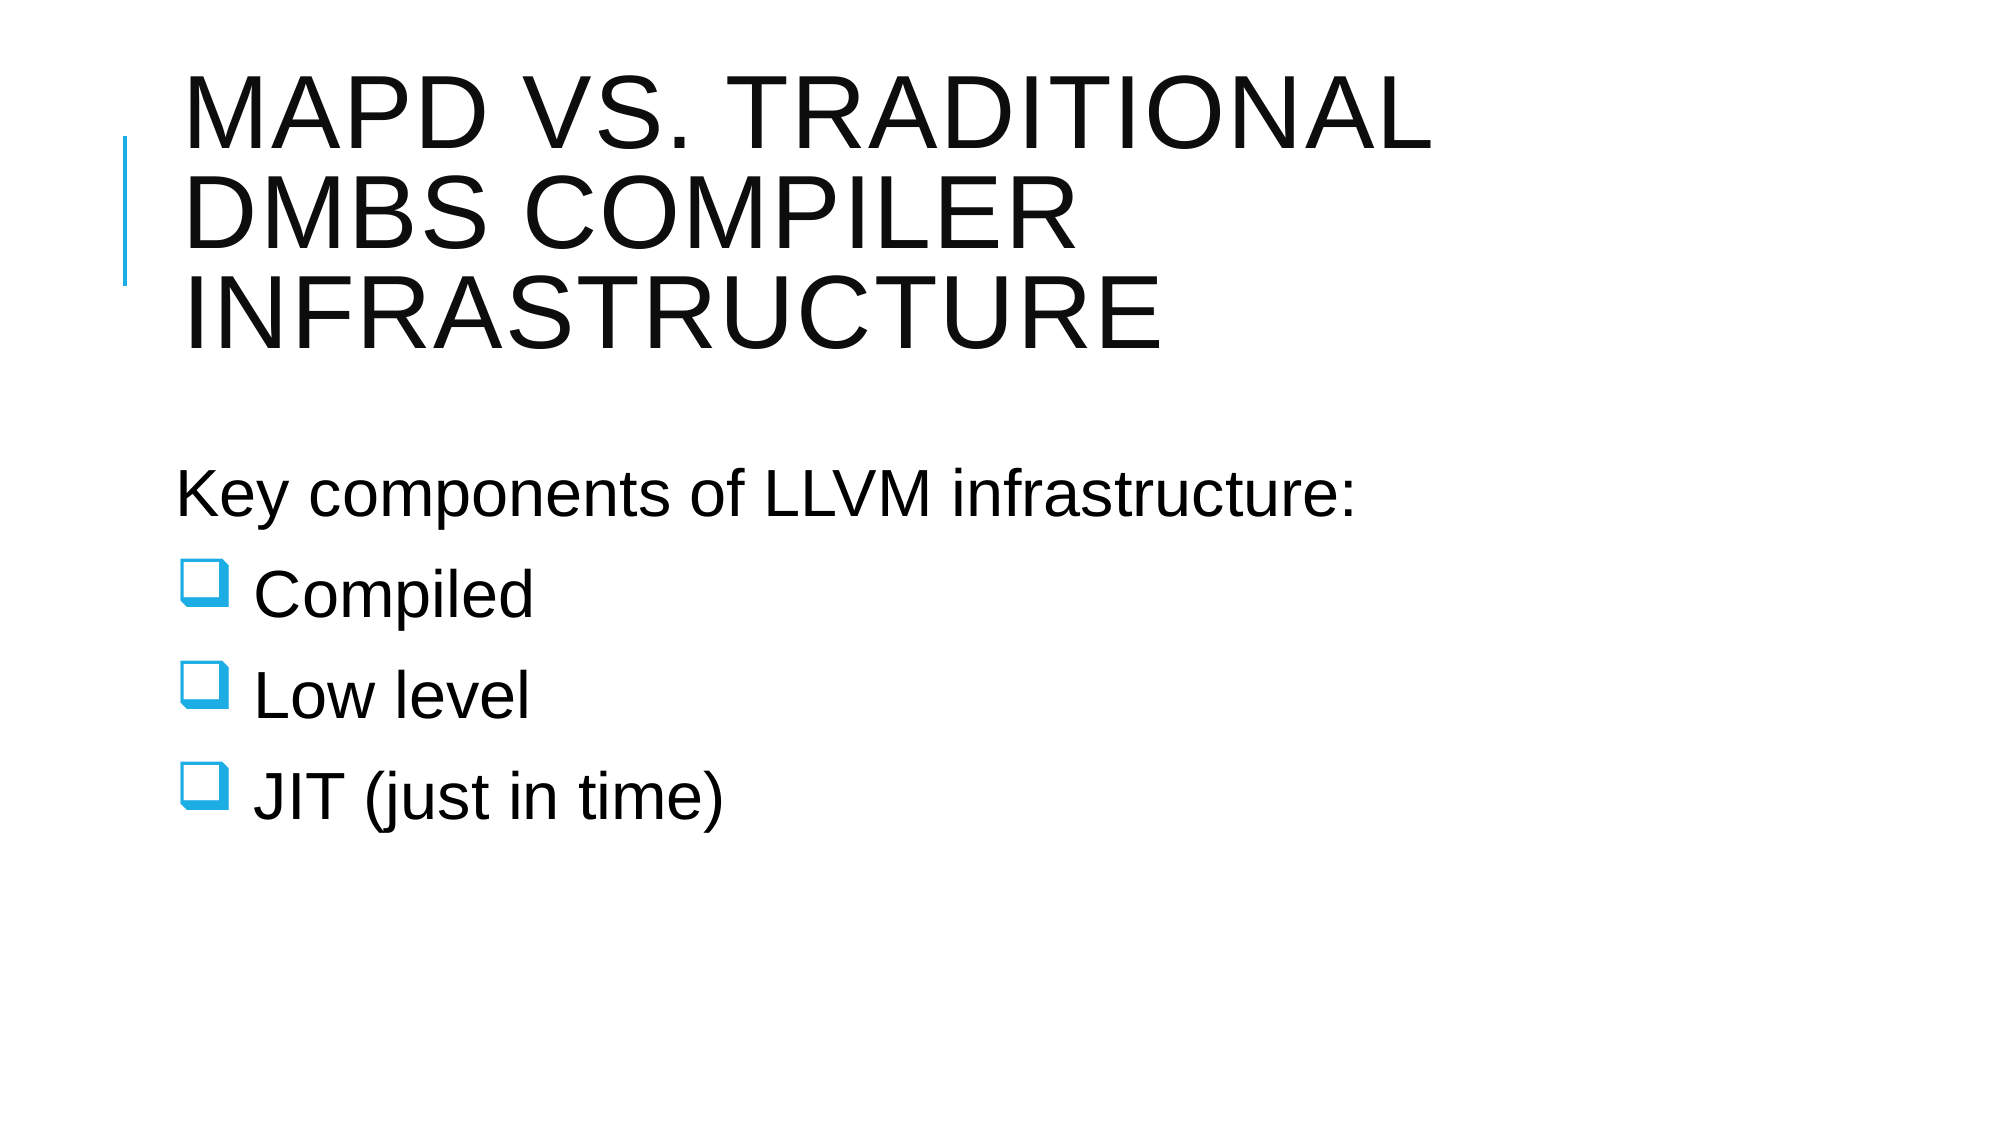

# Mapd vs. traditional dmbs compiler infrastructure

Key components of LLVM infrastructure:
 Compiled
 Low level
 JIT (just in time)